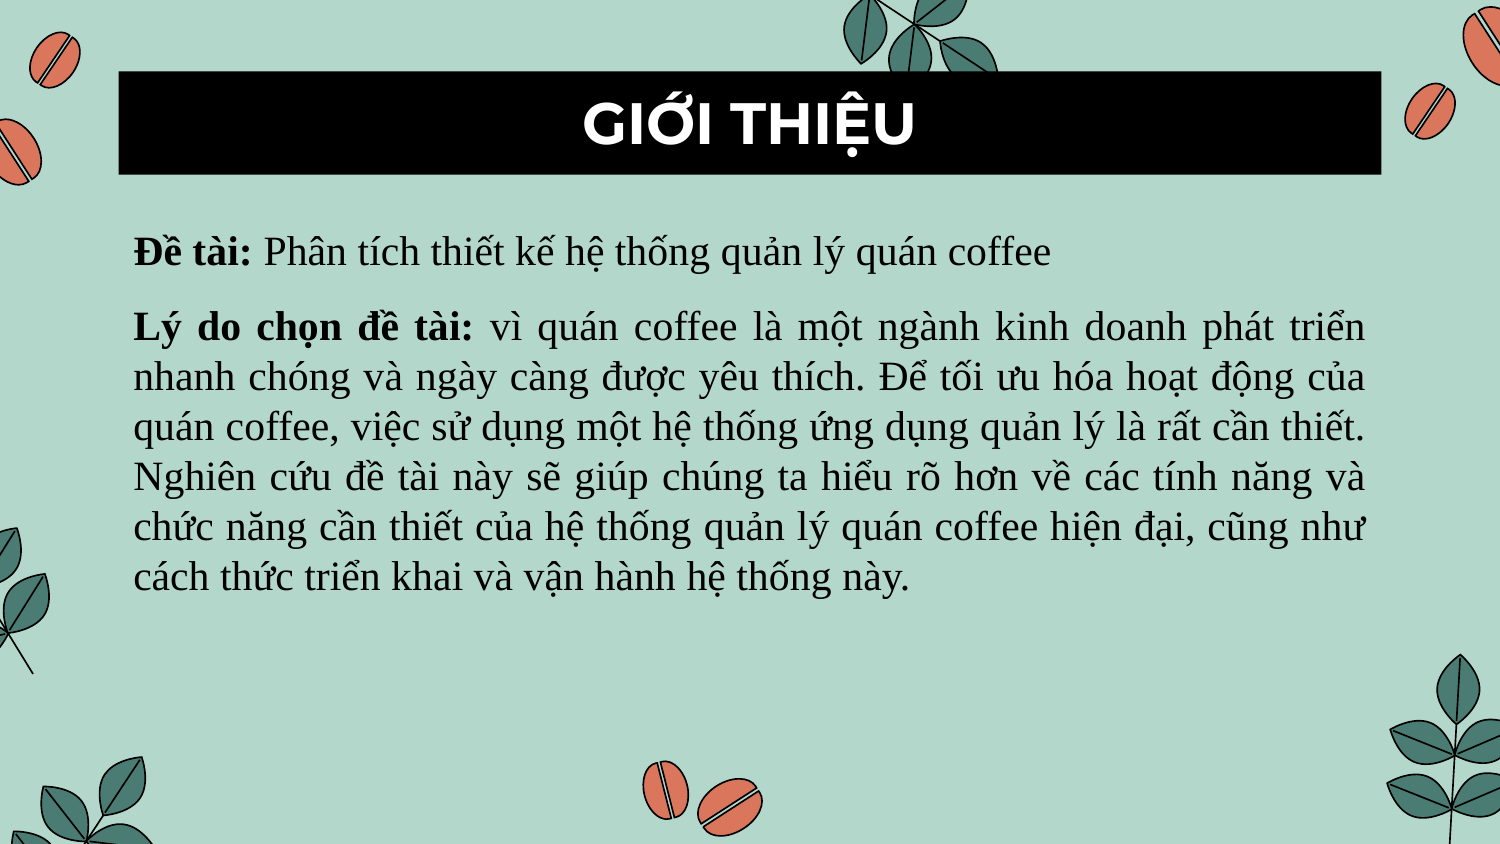

# GIỚI THIỆU
Đề tài: Phân tích thiết kế hệ thống quản lý quán coffee
Lý do chọn đề tài: vì quán coffee là một ngành kinh doanh phát triển nhanh chóng và ngày càng được yêu thích. Để tối ưu hóa hoạt động của quán coffee, việc sử dụng một hệ thống ứng dụng quản lý là rất cần thiết. Nghiên cứu đề tài này sẽ giúp chúng ta hiểu rõ hơn về các tính năng và chức năng cần thiết của hệ thống quản lý quán coffee hiện đại, cũng như cách thức triển khai và vận hành hệ thống này.